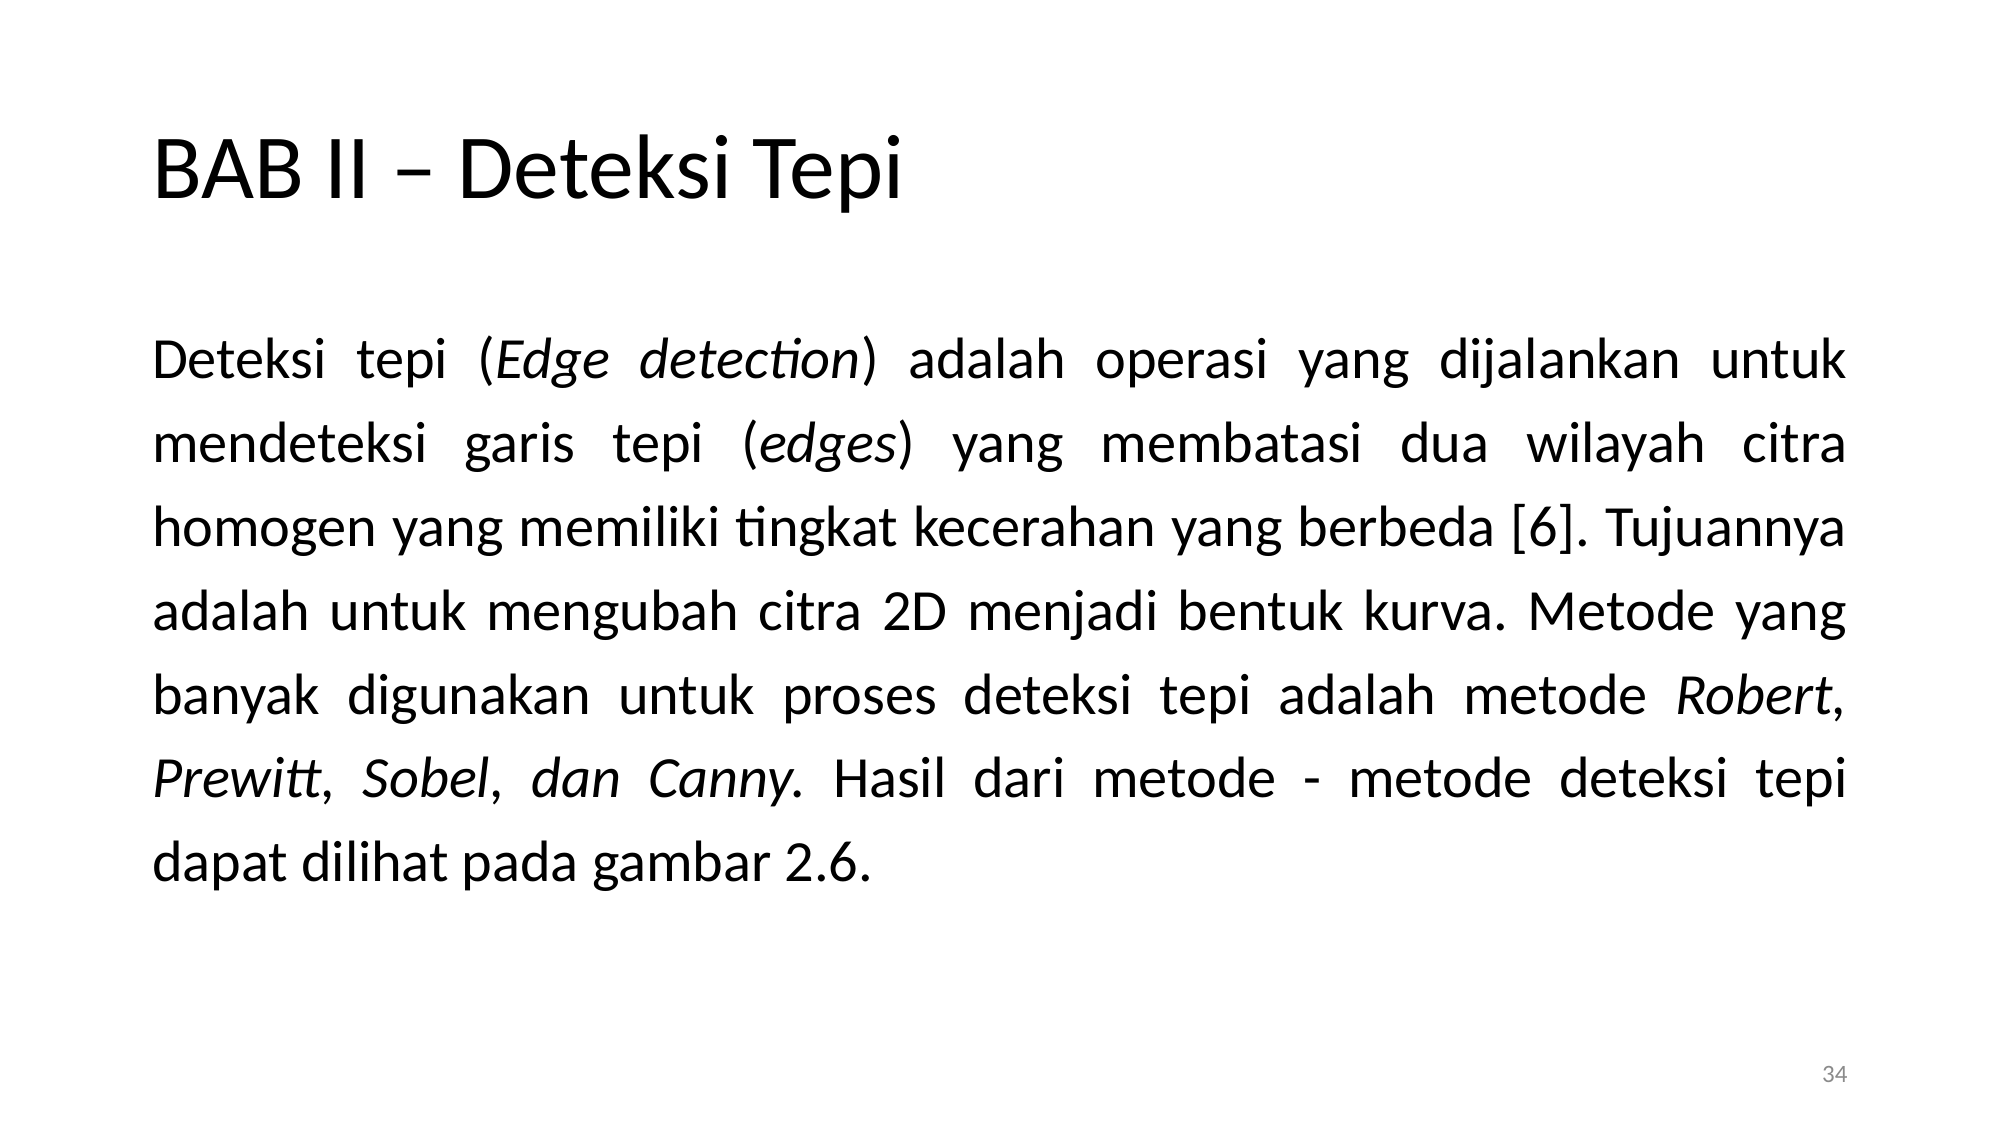

BAB II – Deteksi Tepi
Deteksi tepi (Edge detection) adalah operasi yang dijalankan untuk mendeteksi garis tepi (edges) yang membatasi dua wilayah citra homogen yang memiliki tingkat kecerahan yang berbeda [6]. Tujuannya adalah untuk mengubah citra 2D menjadi bentuk kurva. Metode yang banyak digunakan untuk proses deteksi tepi adalah metode Robert, Prewitt, Sobel, dan Canny. Hasil dari metode - metode deteksi tepi dapat dilihat pada gambar 2.6.
34